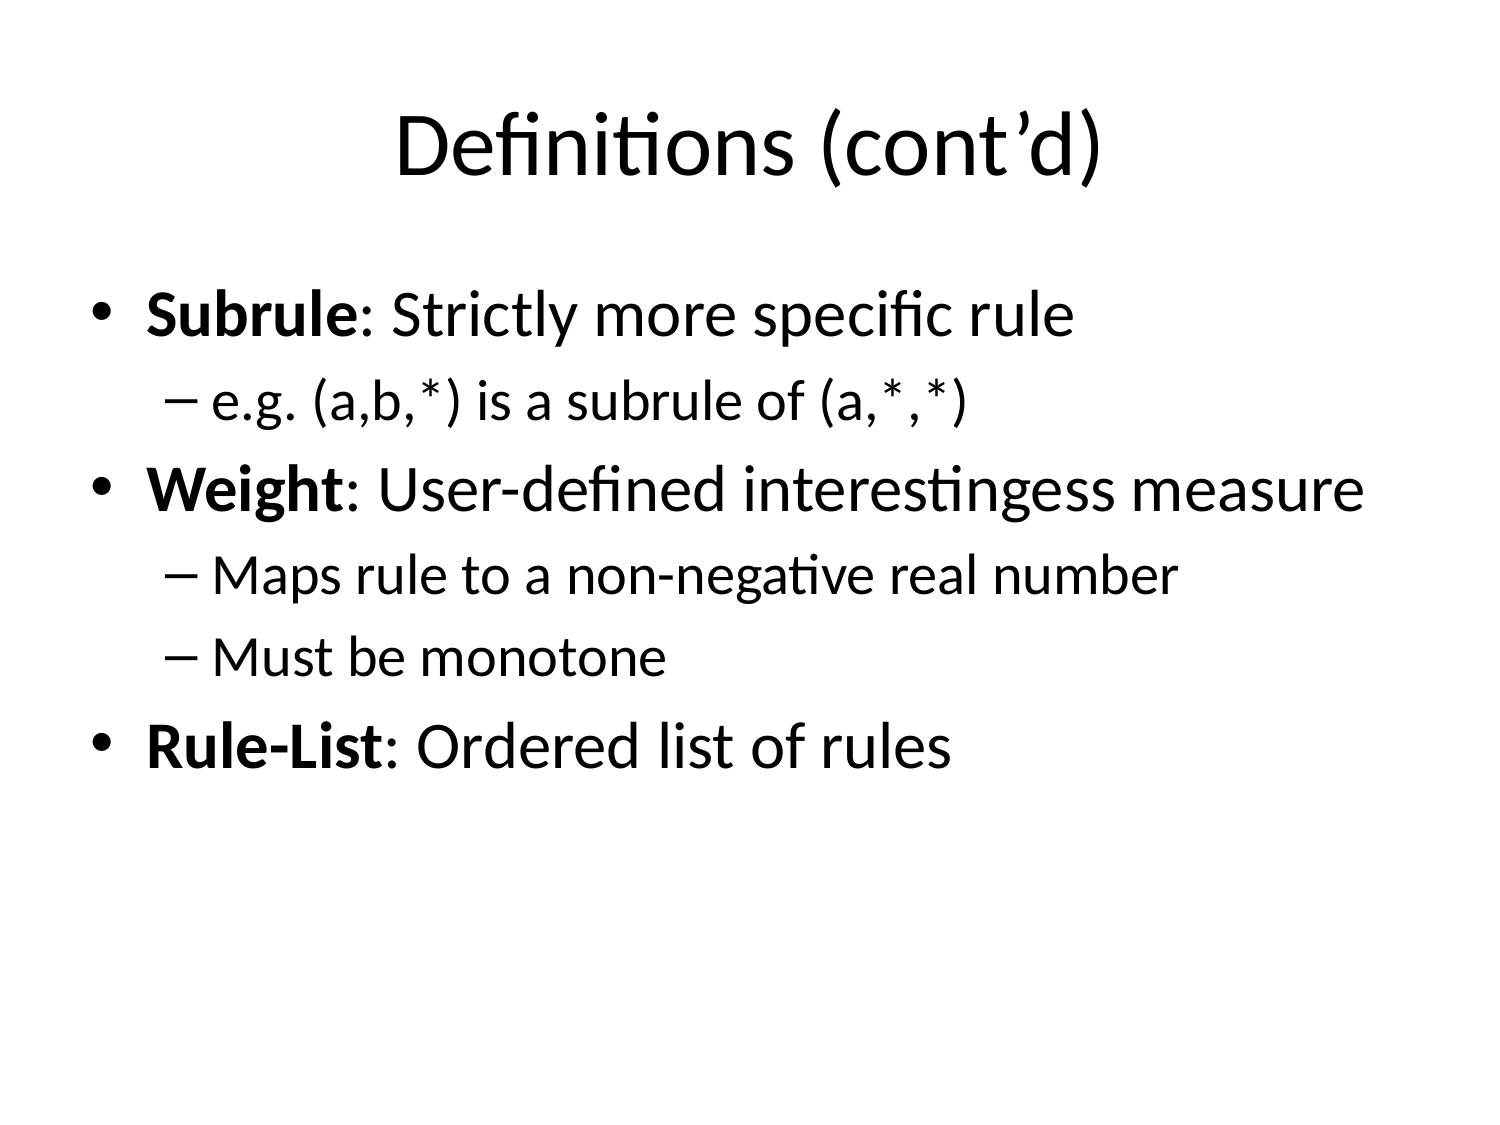

# Definitions (cont’d)
Subrule: Strictly more specific rule
e.g. (a,b,*) is a subrule of (a,*,*)
Weight: User-defined interestingess measure
Maps rule to a non-negative real number
Must be monotone
Rule-List: Ordered list of rules